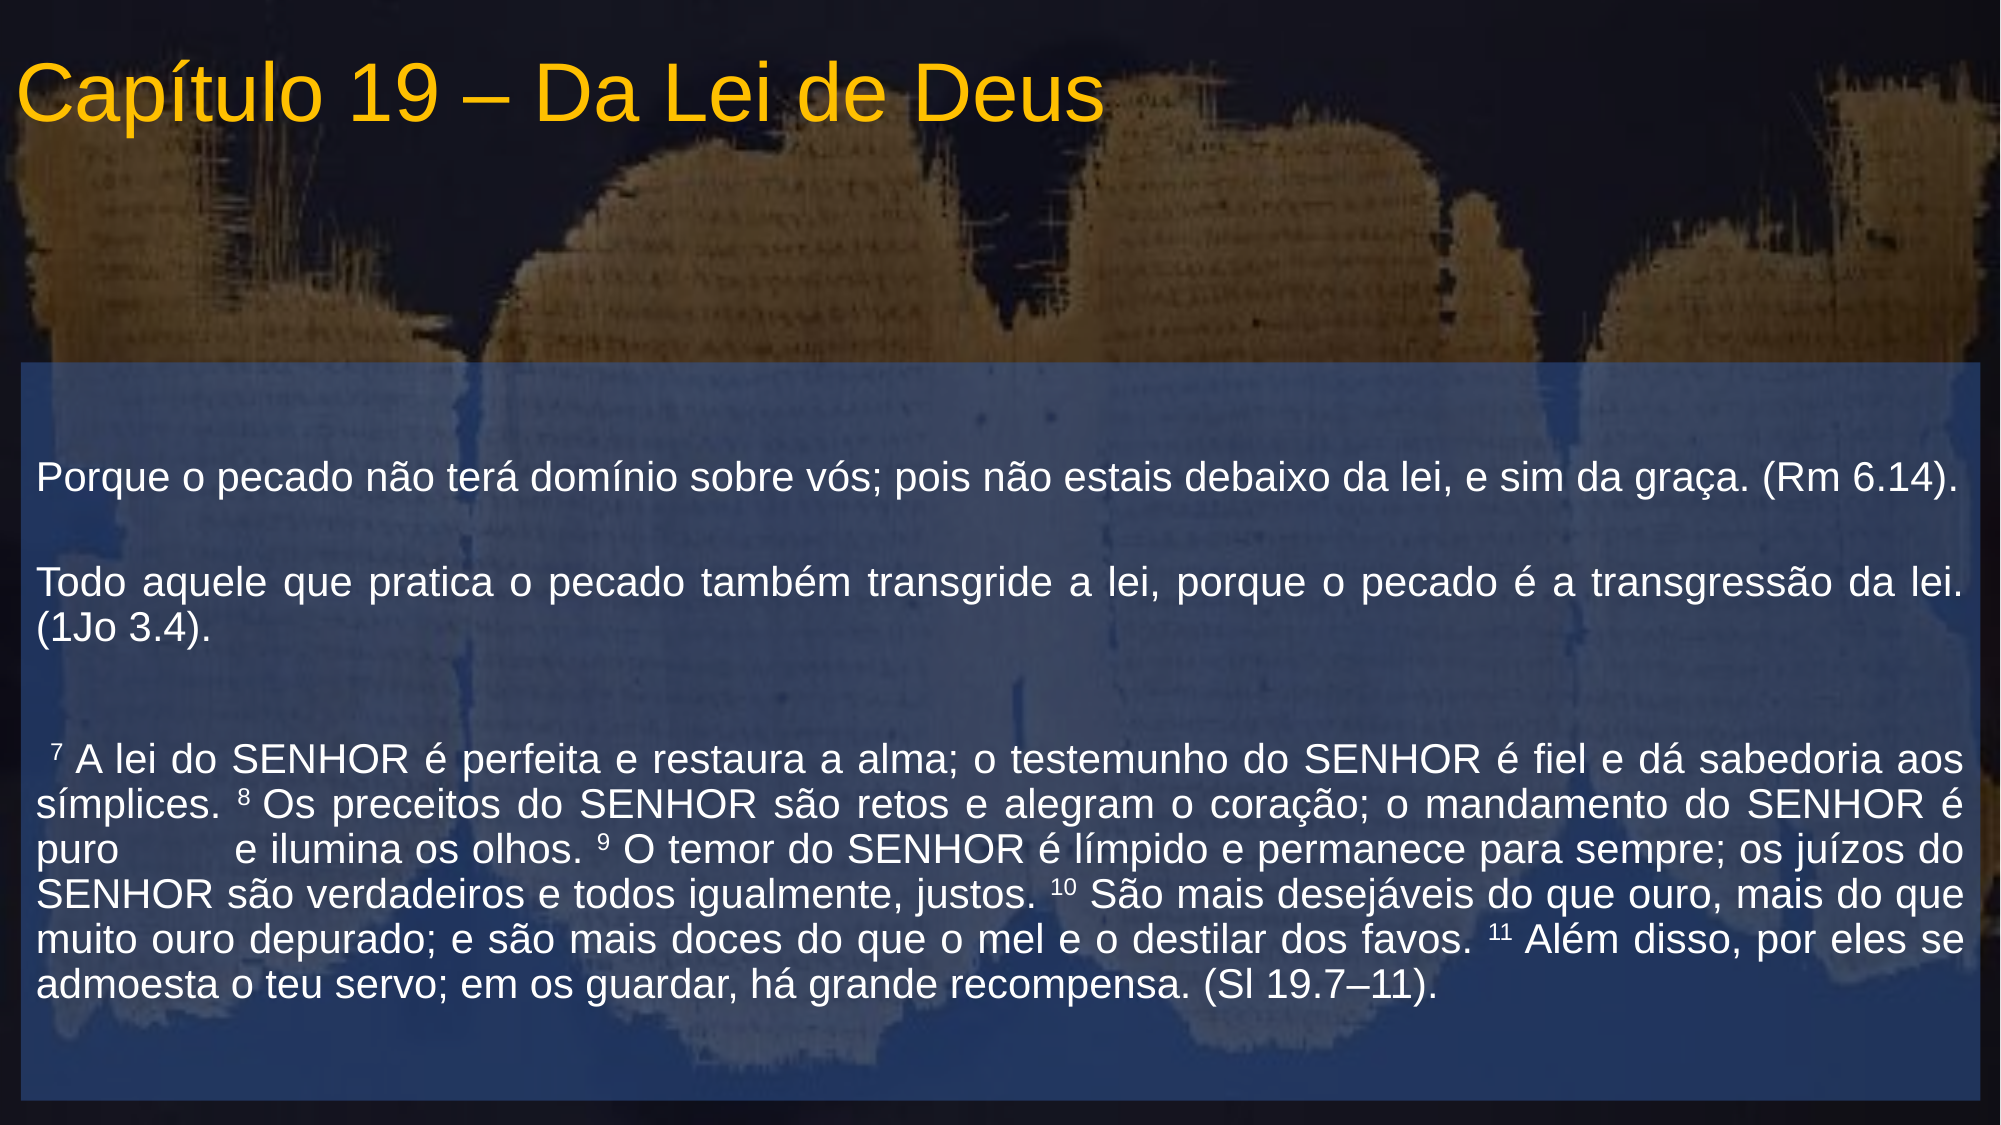

# Capítulo 19 – Da Lei de Deus
Porque o pecado não terá domínio sobre vós; pois não estais debaixo da lei, e sim da graça. (Rm 6.14).

Todo aquele que pratica o pecado também transgride a lei, porque o pecado é a transgressão da lei. (1Jo 3.4).

 7 A lei do SENHOR é perfeita e restaura a alma; o testemunho do SENHOR é fiel e dá sabedoria aos símplices. 8 Os preceitos do SENHOR são retos e alegram o coração; o mandamento do SENHOR é puro         e ilumina os olhos. 9 O temor do SENHOR é límpido e permanece para sempre; os juízos do SENHOR são verdadeiros e todos igualmente, justos. 10 São mais desejáveis do que ouro, mais do que muito ouro depurado; e são mais doces do que o mel e o destilar dos favos. 11 Além disso, por eles se admoesta o teu servo; em os guardar, há grande recompensa. (Sl 19.7–11).